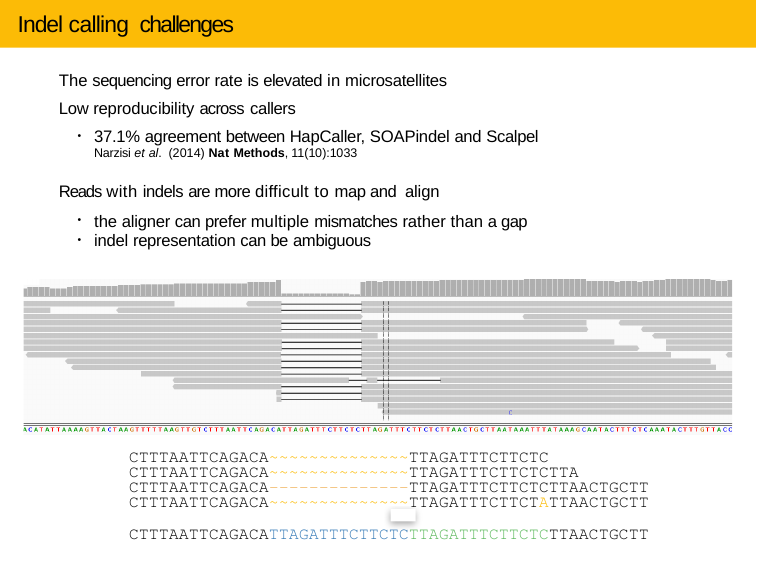

# Indel calling challenges
The sequencing error rate is elevated in microsatellites
Low reproducibility across callers
37.1% agreement between HapCaller, SOAPindel and Scalpel
Narzisi et al.  (2014) Nat Methods, 11(10):1033

Reads with indels are more difficult to map and align
the aligner can prefer multiple mismatches rather than a gap
indel representation can be ambiguous

CTTTAATTCAGACA~~~~~~~~~~~~~~TTAGATTTCTTCTC
CTTTAATTCAGACA~~~~~~~~~~~~~~TTAGATTTCTTCTCTTA
CTTTAATTCAGACA--------------TTAGATTTCTTCTCTTAACTGCTT  CTTTAATTCAGACA~~~~~~~~~~~~~~TTAGATTTCTTCTATTAACTGCTT
CTTTAATTCAGACATTAGATTTCTTCTCTTAGATTTCTTCTCTTAACTGCTT